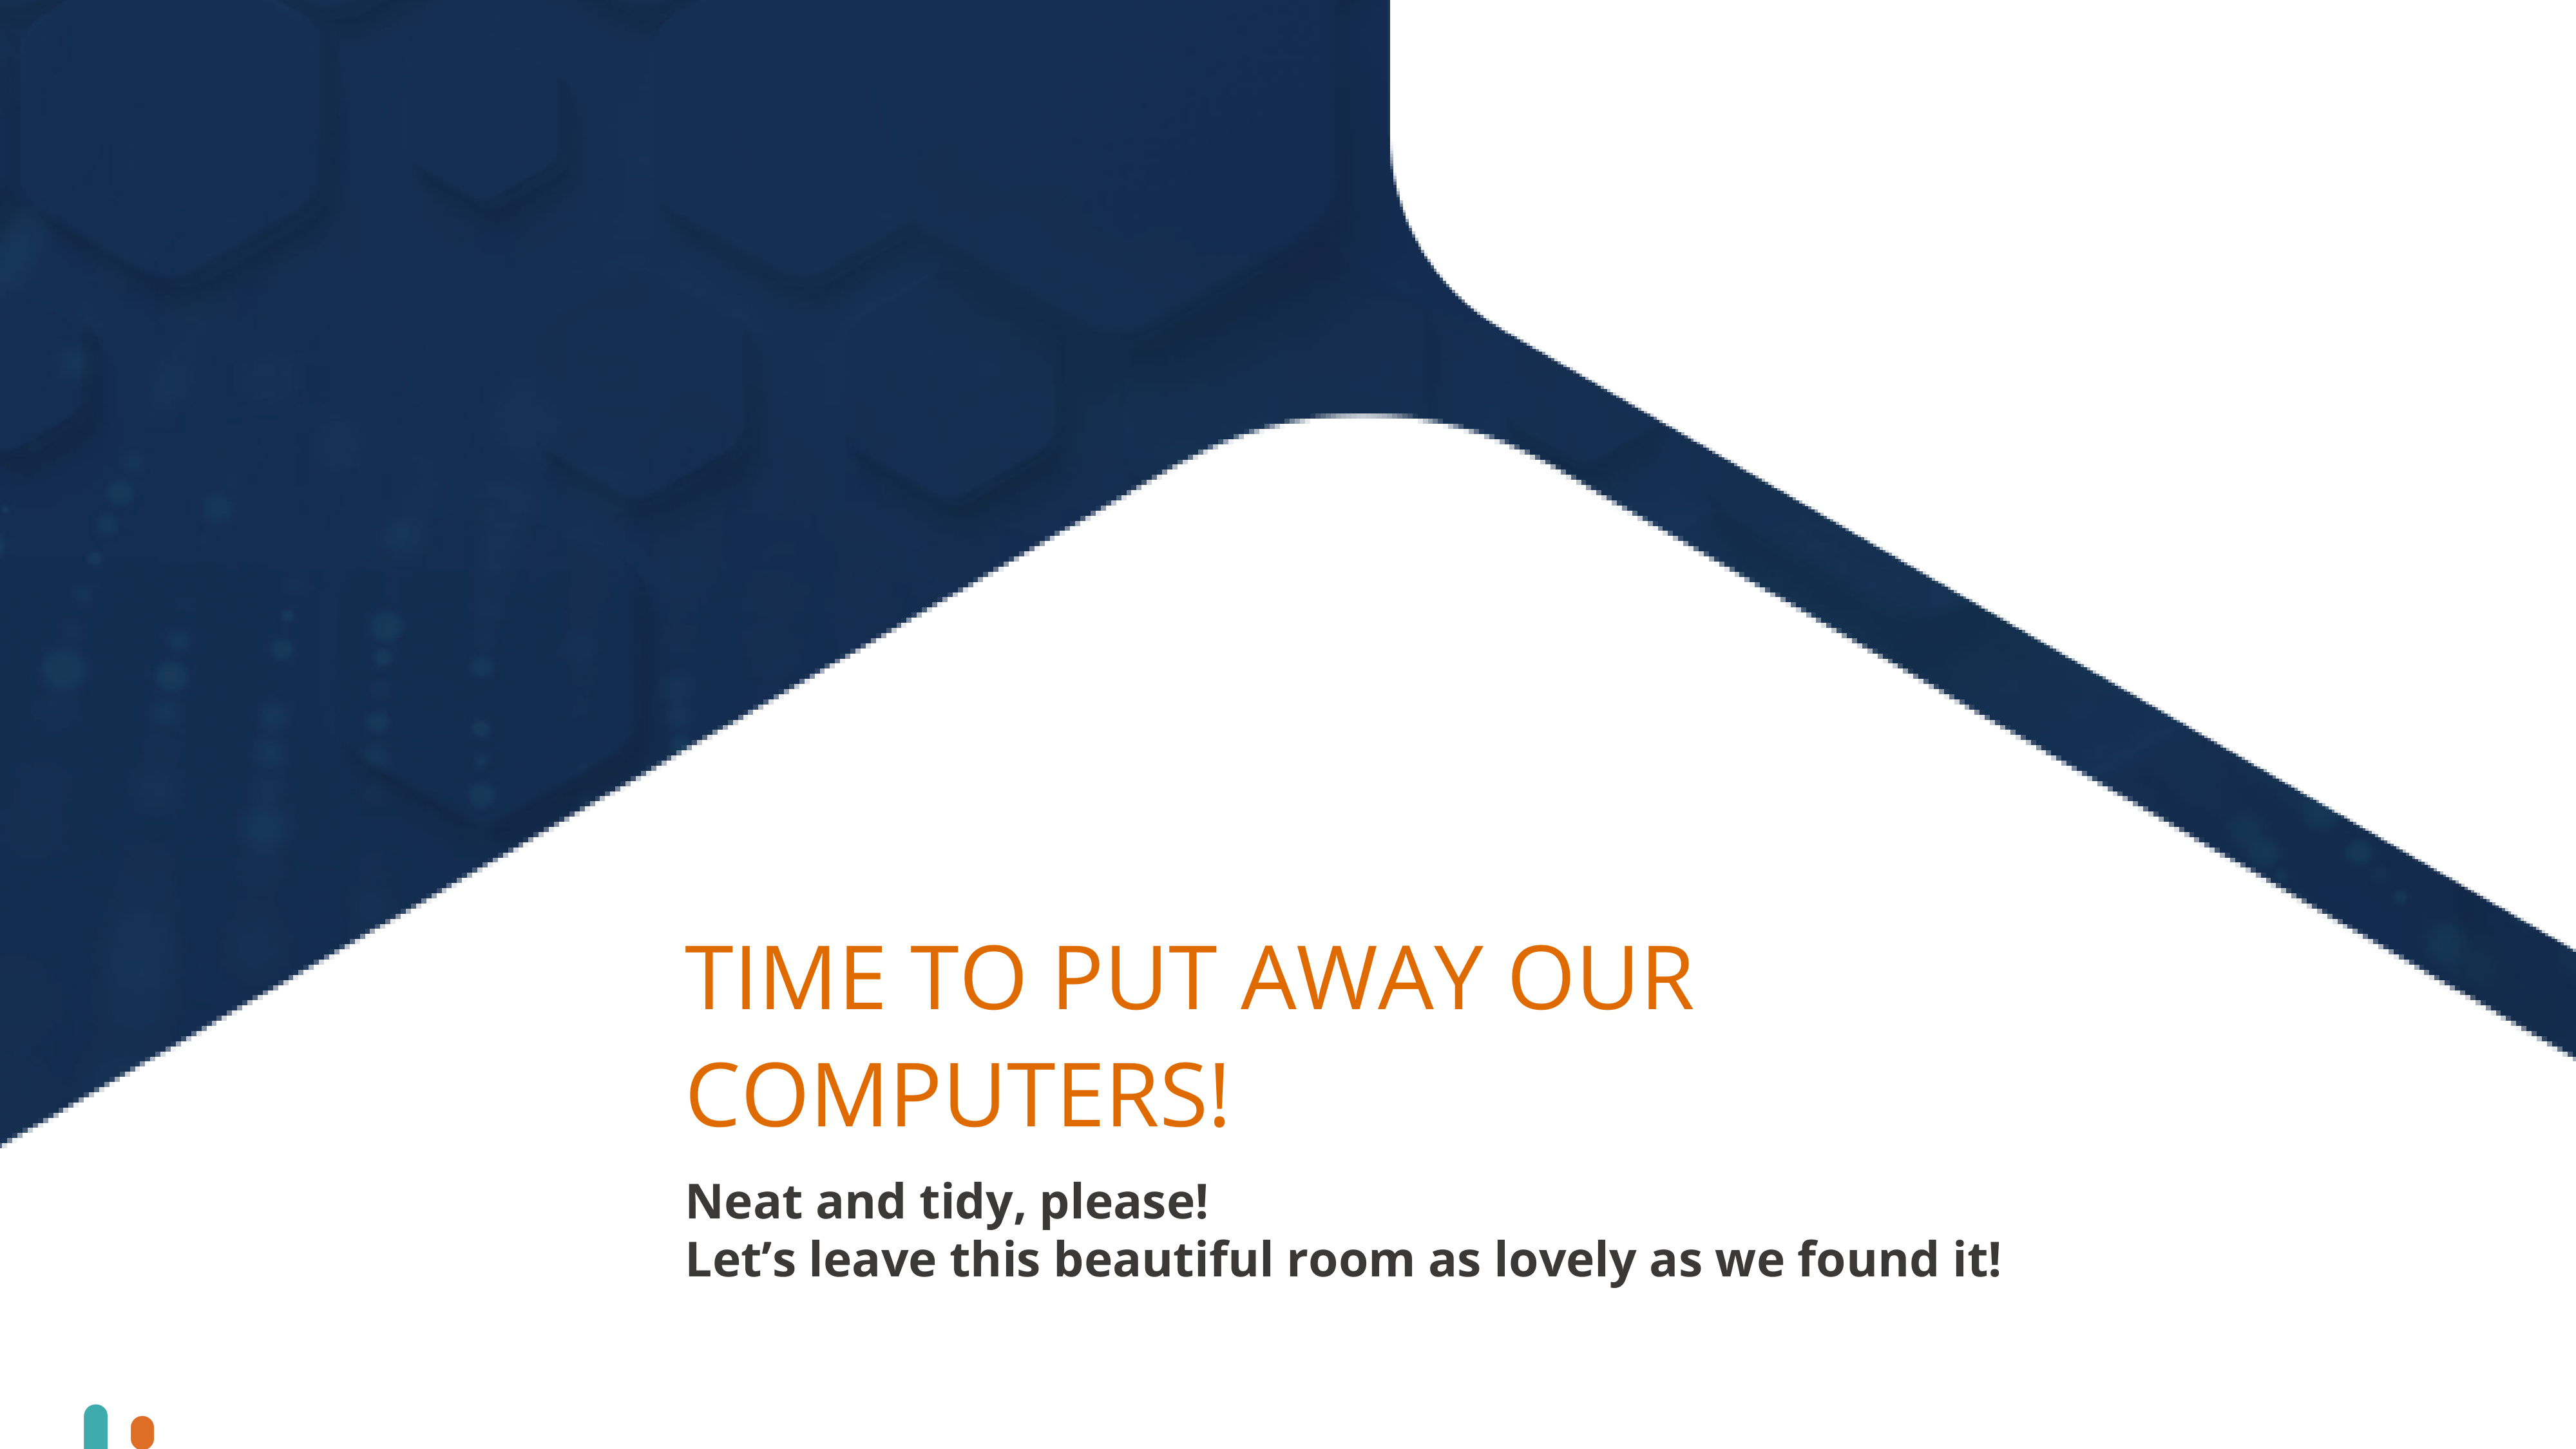

# TIME TO PUT AWAY OUR COMPUTERS!
Neat and tidy, please!
Let’s leave this beautiful room as lovely as we found it!